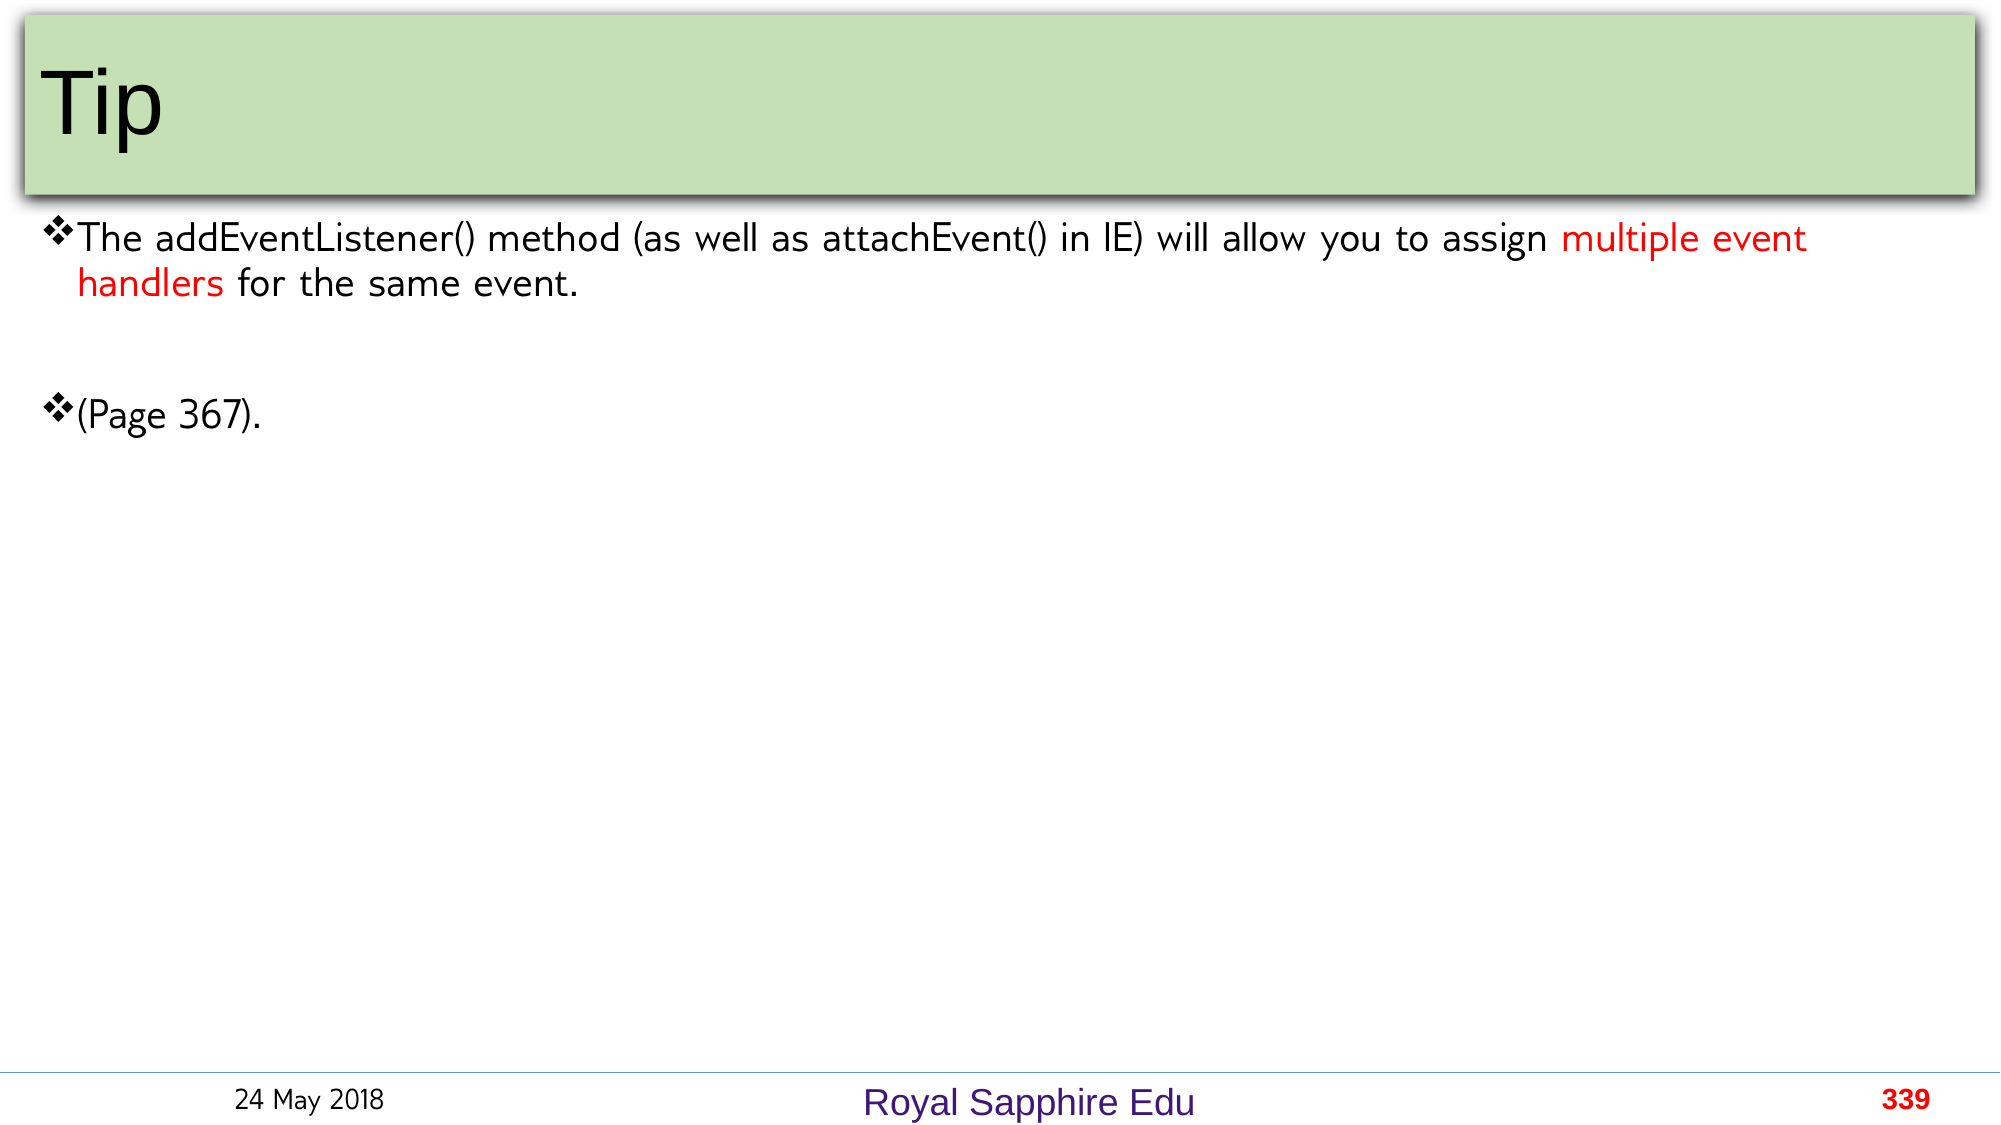

# Tip
The addEventListener() method (as well as attachEvent() in IE) will allow you to assign multiple event handlers for the same event.

(Page 367).
24 May 2018
339